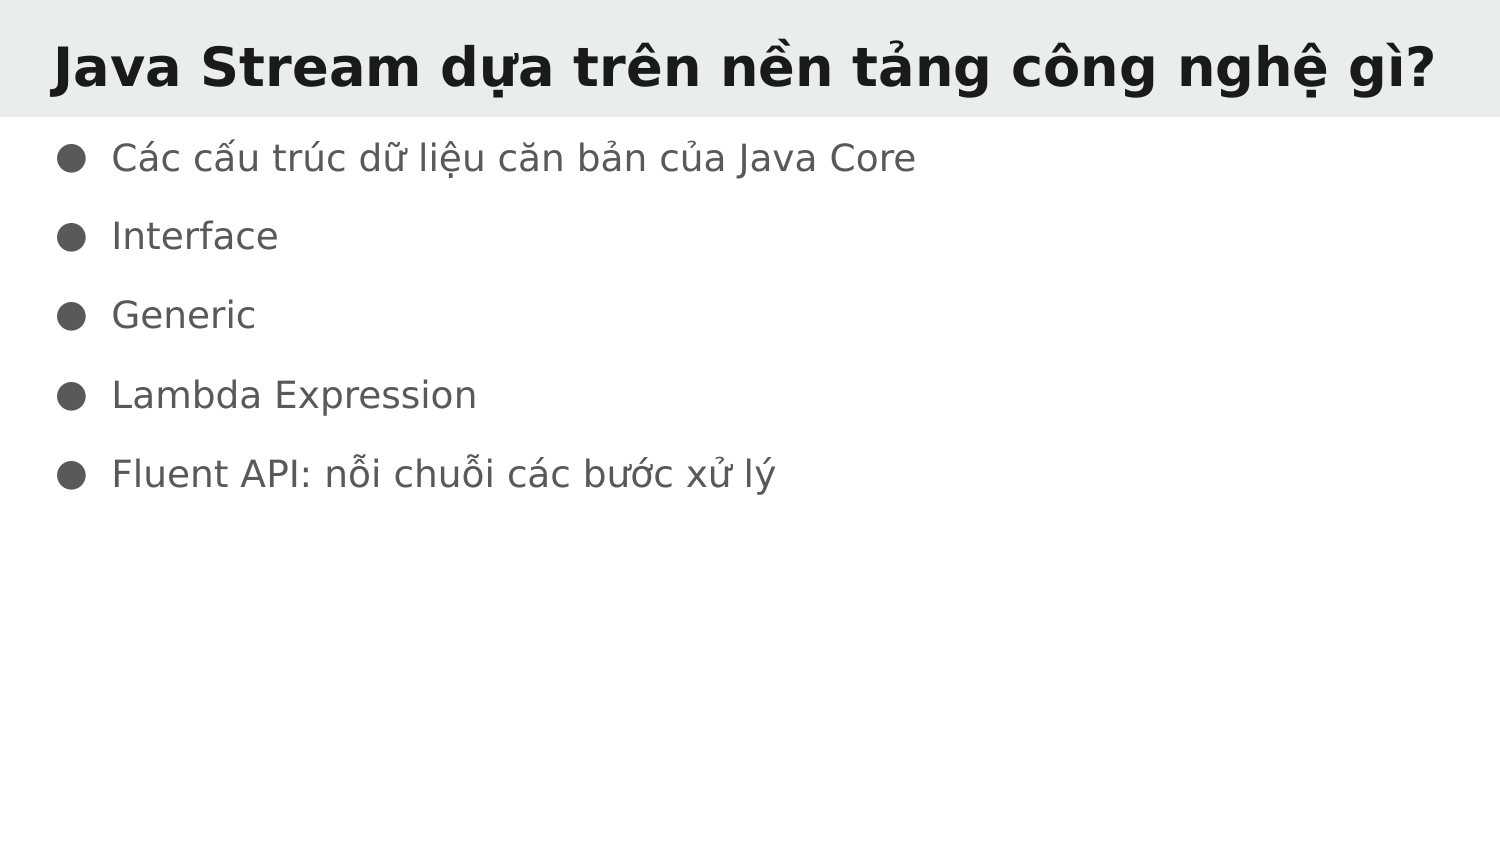

# Java Stream dựa trên nền tảng công nghệ gì?
Các cấu trúc dữ liệu căn bản của Java Core
Interface
Generic
Lambda Expression
Fluent API: nỗi chuỗi các bước xử lý